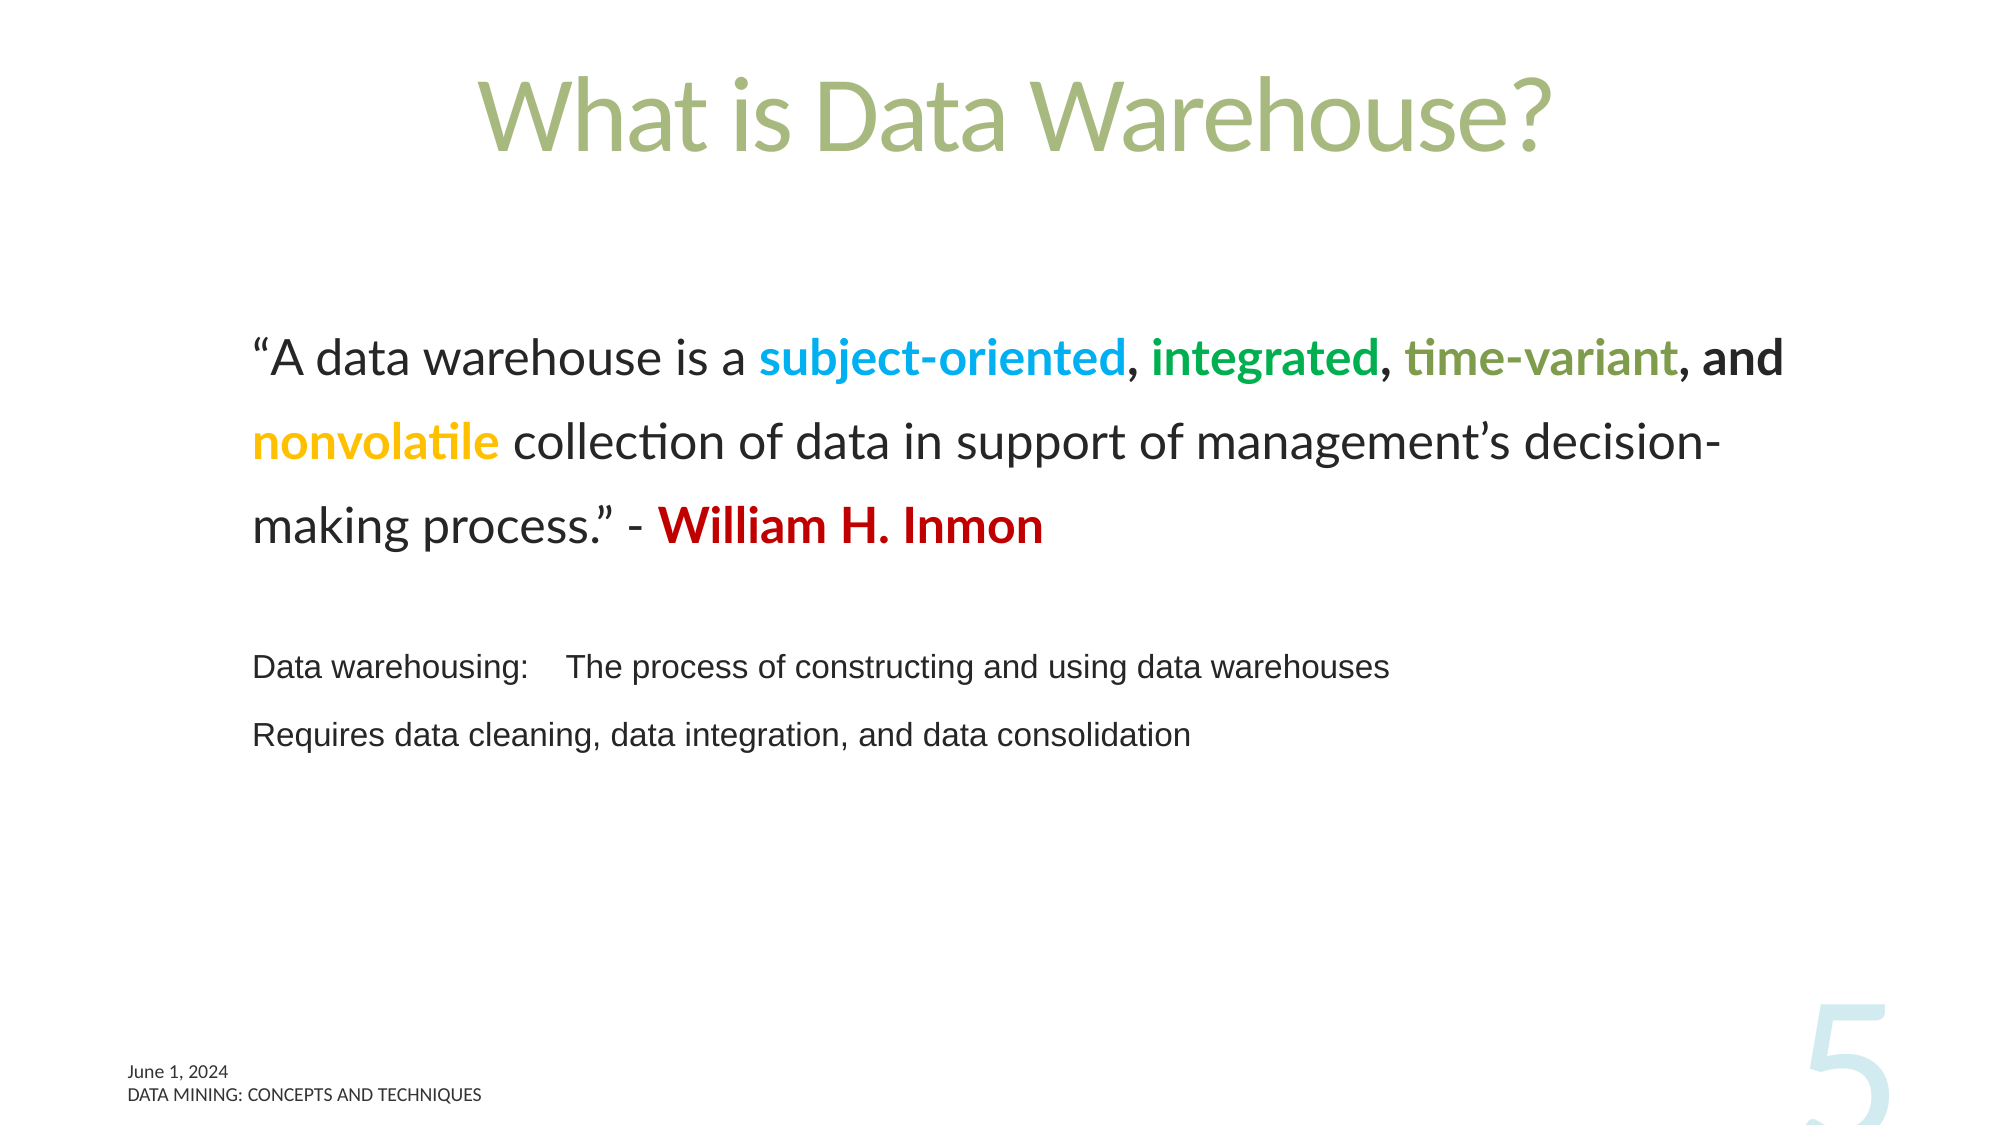

# What is Data Warehouse?
“A data warehouse is a subject-oriented, integrated, time-variant, and nonvolatile collection of data in support of management’s decision-making process.” - William H. Inmon

Data warehousing:    The process of constructing and using data warehouses
Requires data cleaning, data integration, and data consolidation
5
June 1, 2024
Data Mining: Concepts and Techniques